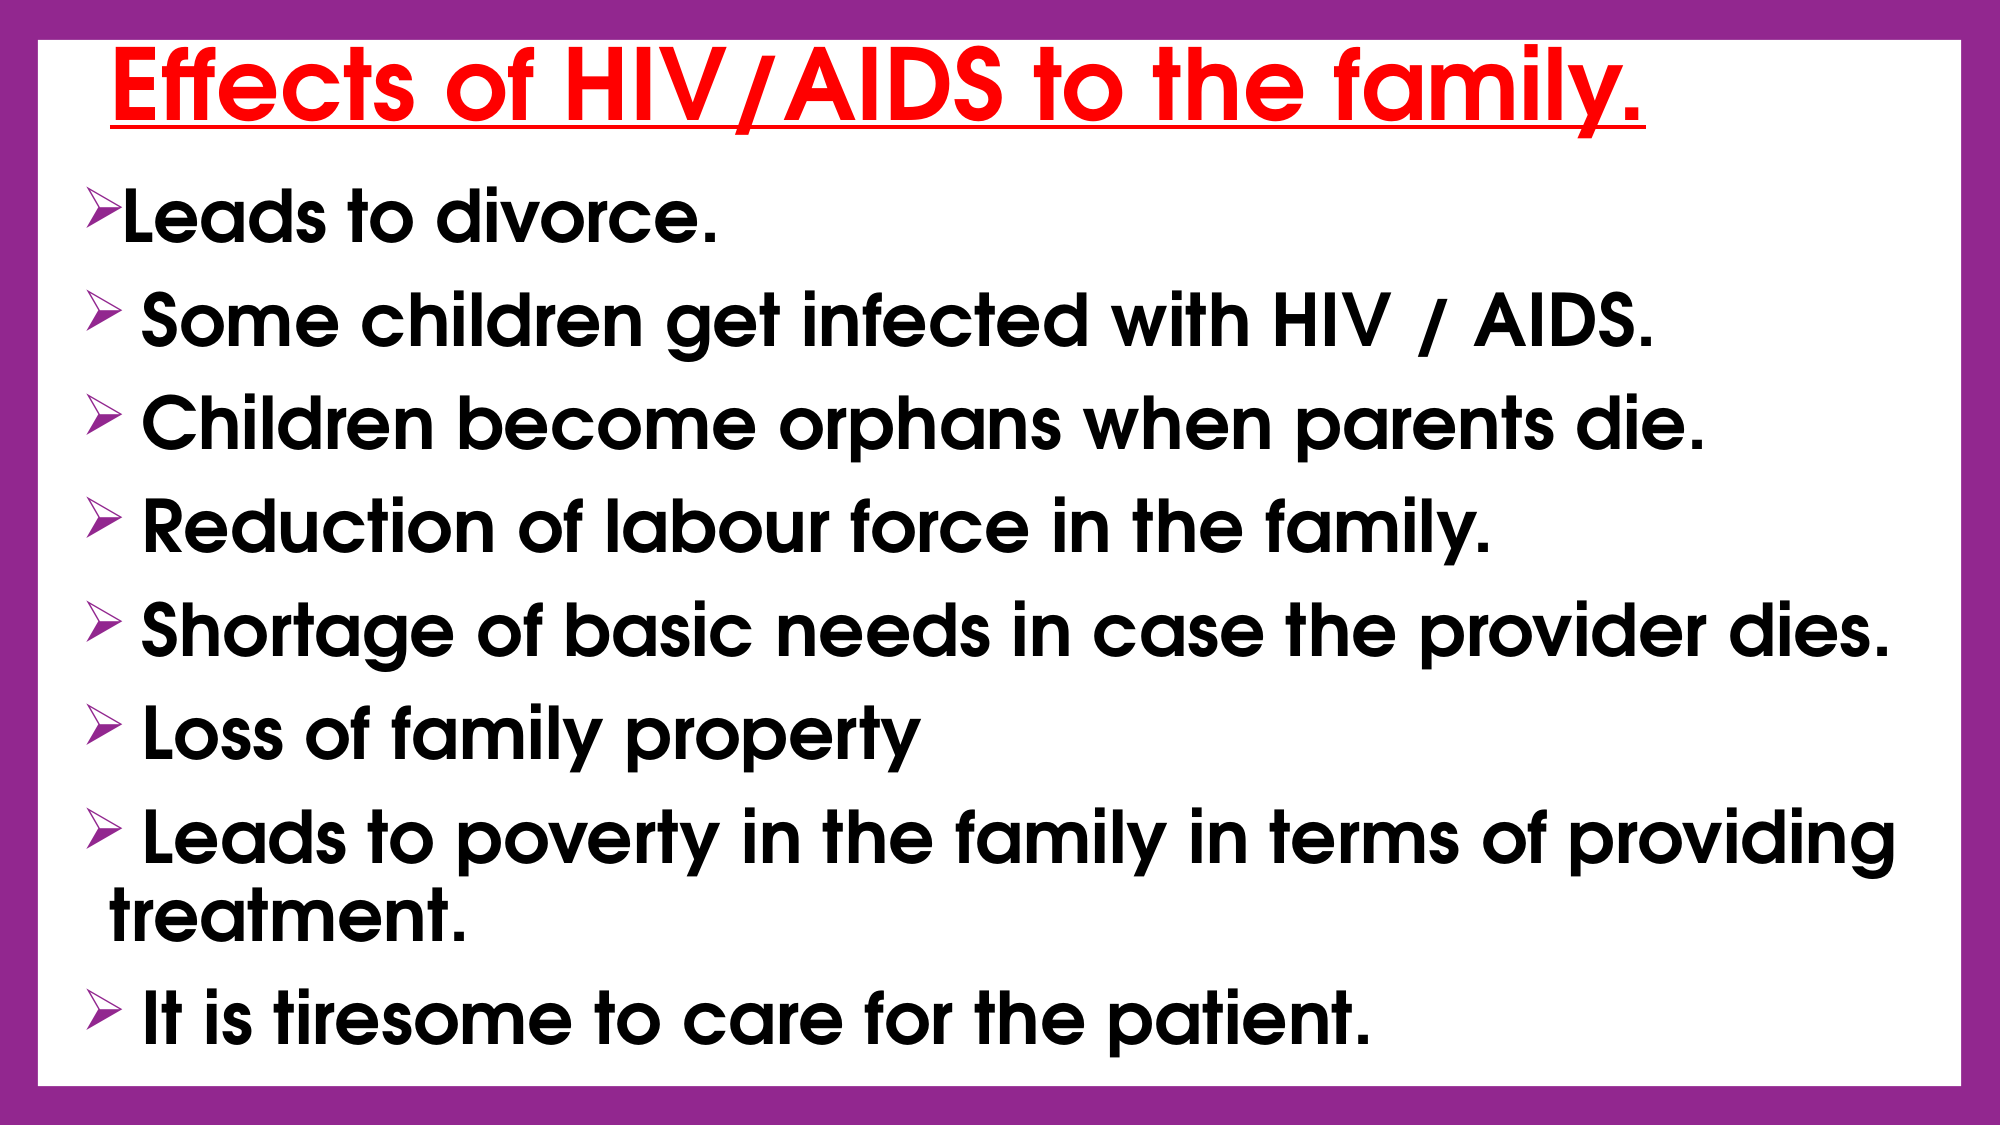

# Effects of HIV/AIDS to the family.
Leads to divorce.
 Some children get infected with HIV / AIDS.
 Children become orphans when parents die.
 Reduction of labour force in the family.
 Shortage of basic needs in case the provider dies.
 Loss of family property
 Leads to poverty in the family in terms of providing treatment.
 It is tiresome to care for the patient.